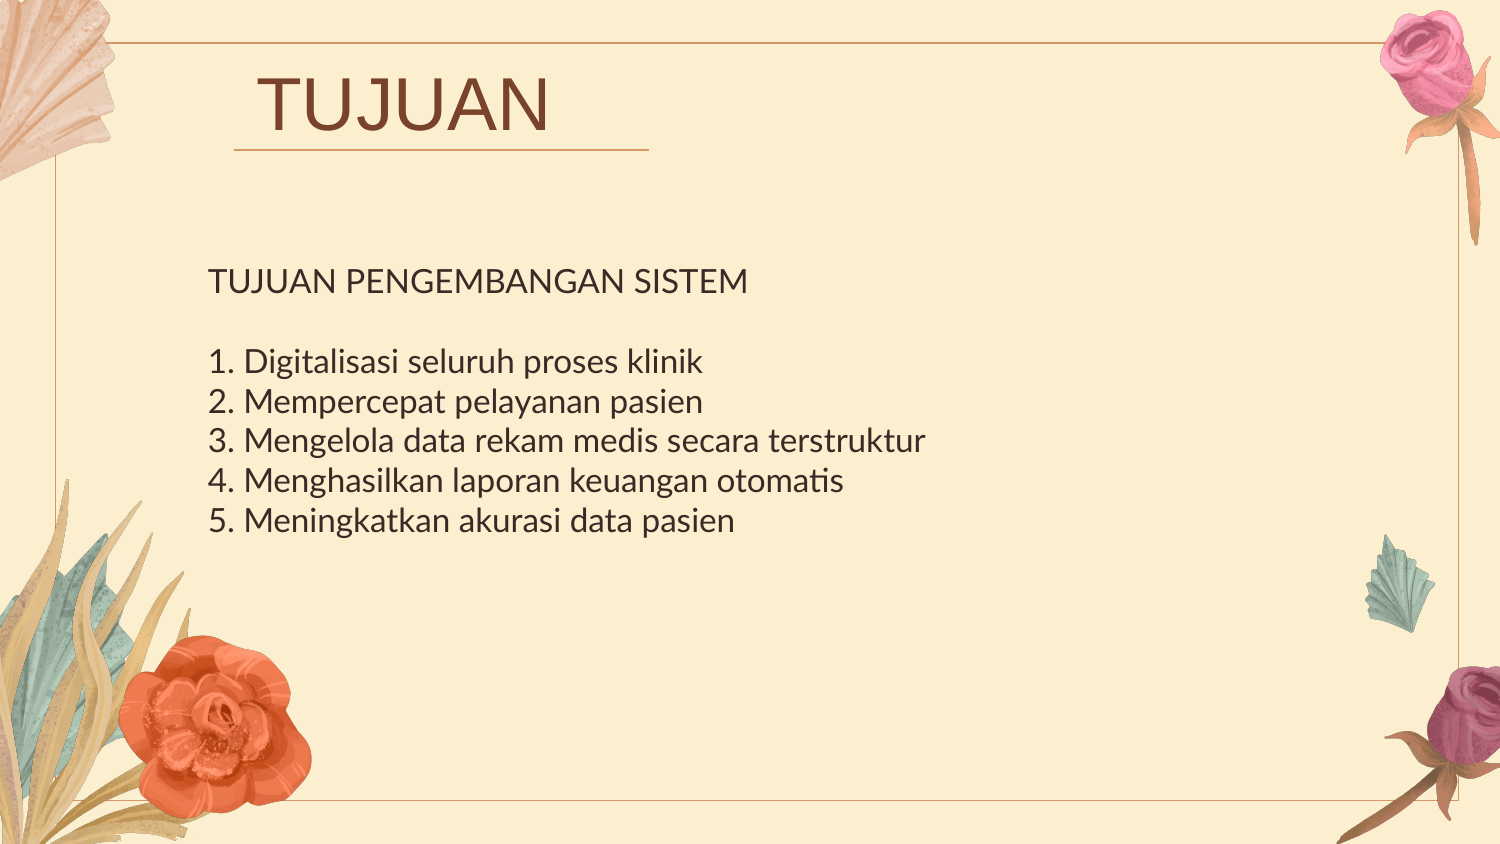

# TUJUAN
TUJUAN PENGEMBANGAN SISTEM

1. Digitalisasi seluruh proses klinik
2. Mempercepat pelayanan pasien
3. Mengelola data rekam medis secara terstruktur
4. Menghasilkan laporan keuangan otomatis
5. Meningkatkan akurasi data pasien